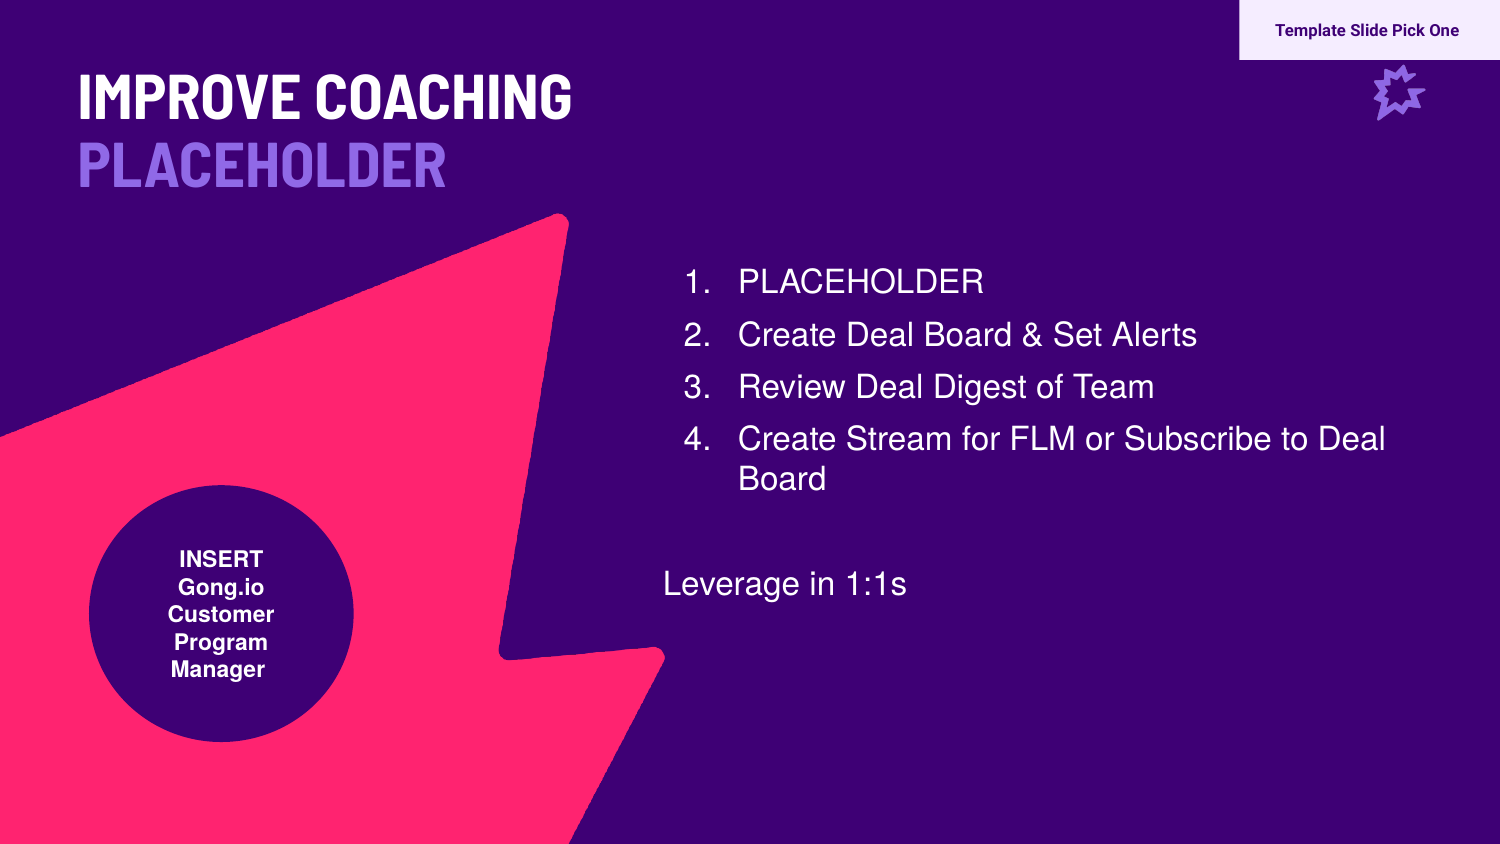

Template Slide Pick One

IMPROVE COACHING
PLACEHOLDER
PLACEHOLDER
Create Deal Board & Set Alerts
Review Deal Digest of Team
Create Stream for FLM or Subscribe to Deal Board

Leverage in 1:1s
INSERT Gong.io Customer Program Manager